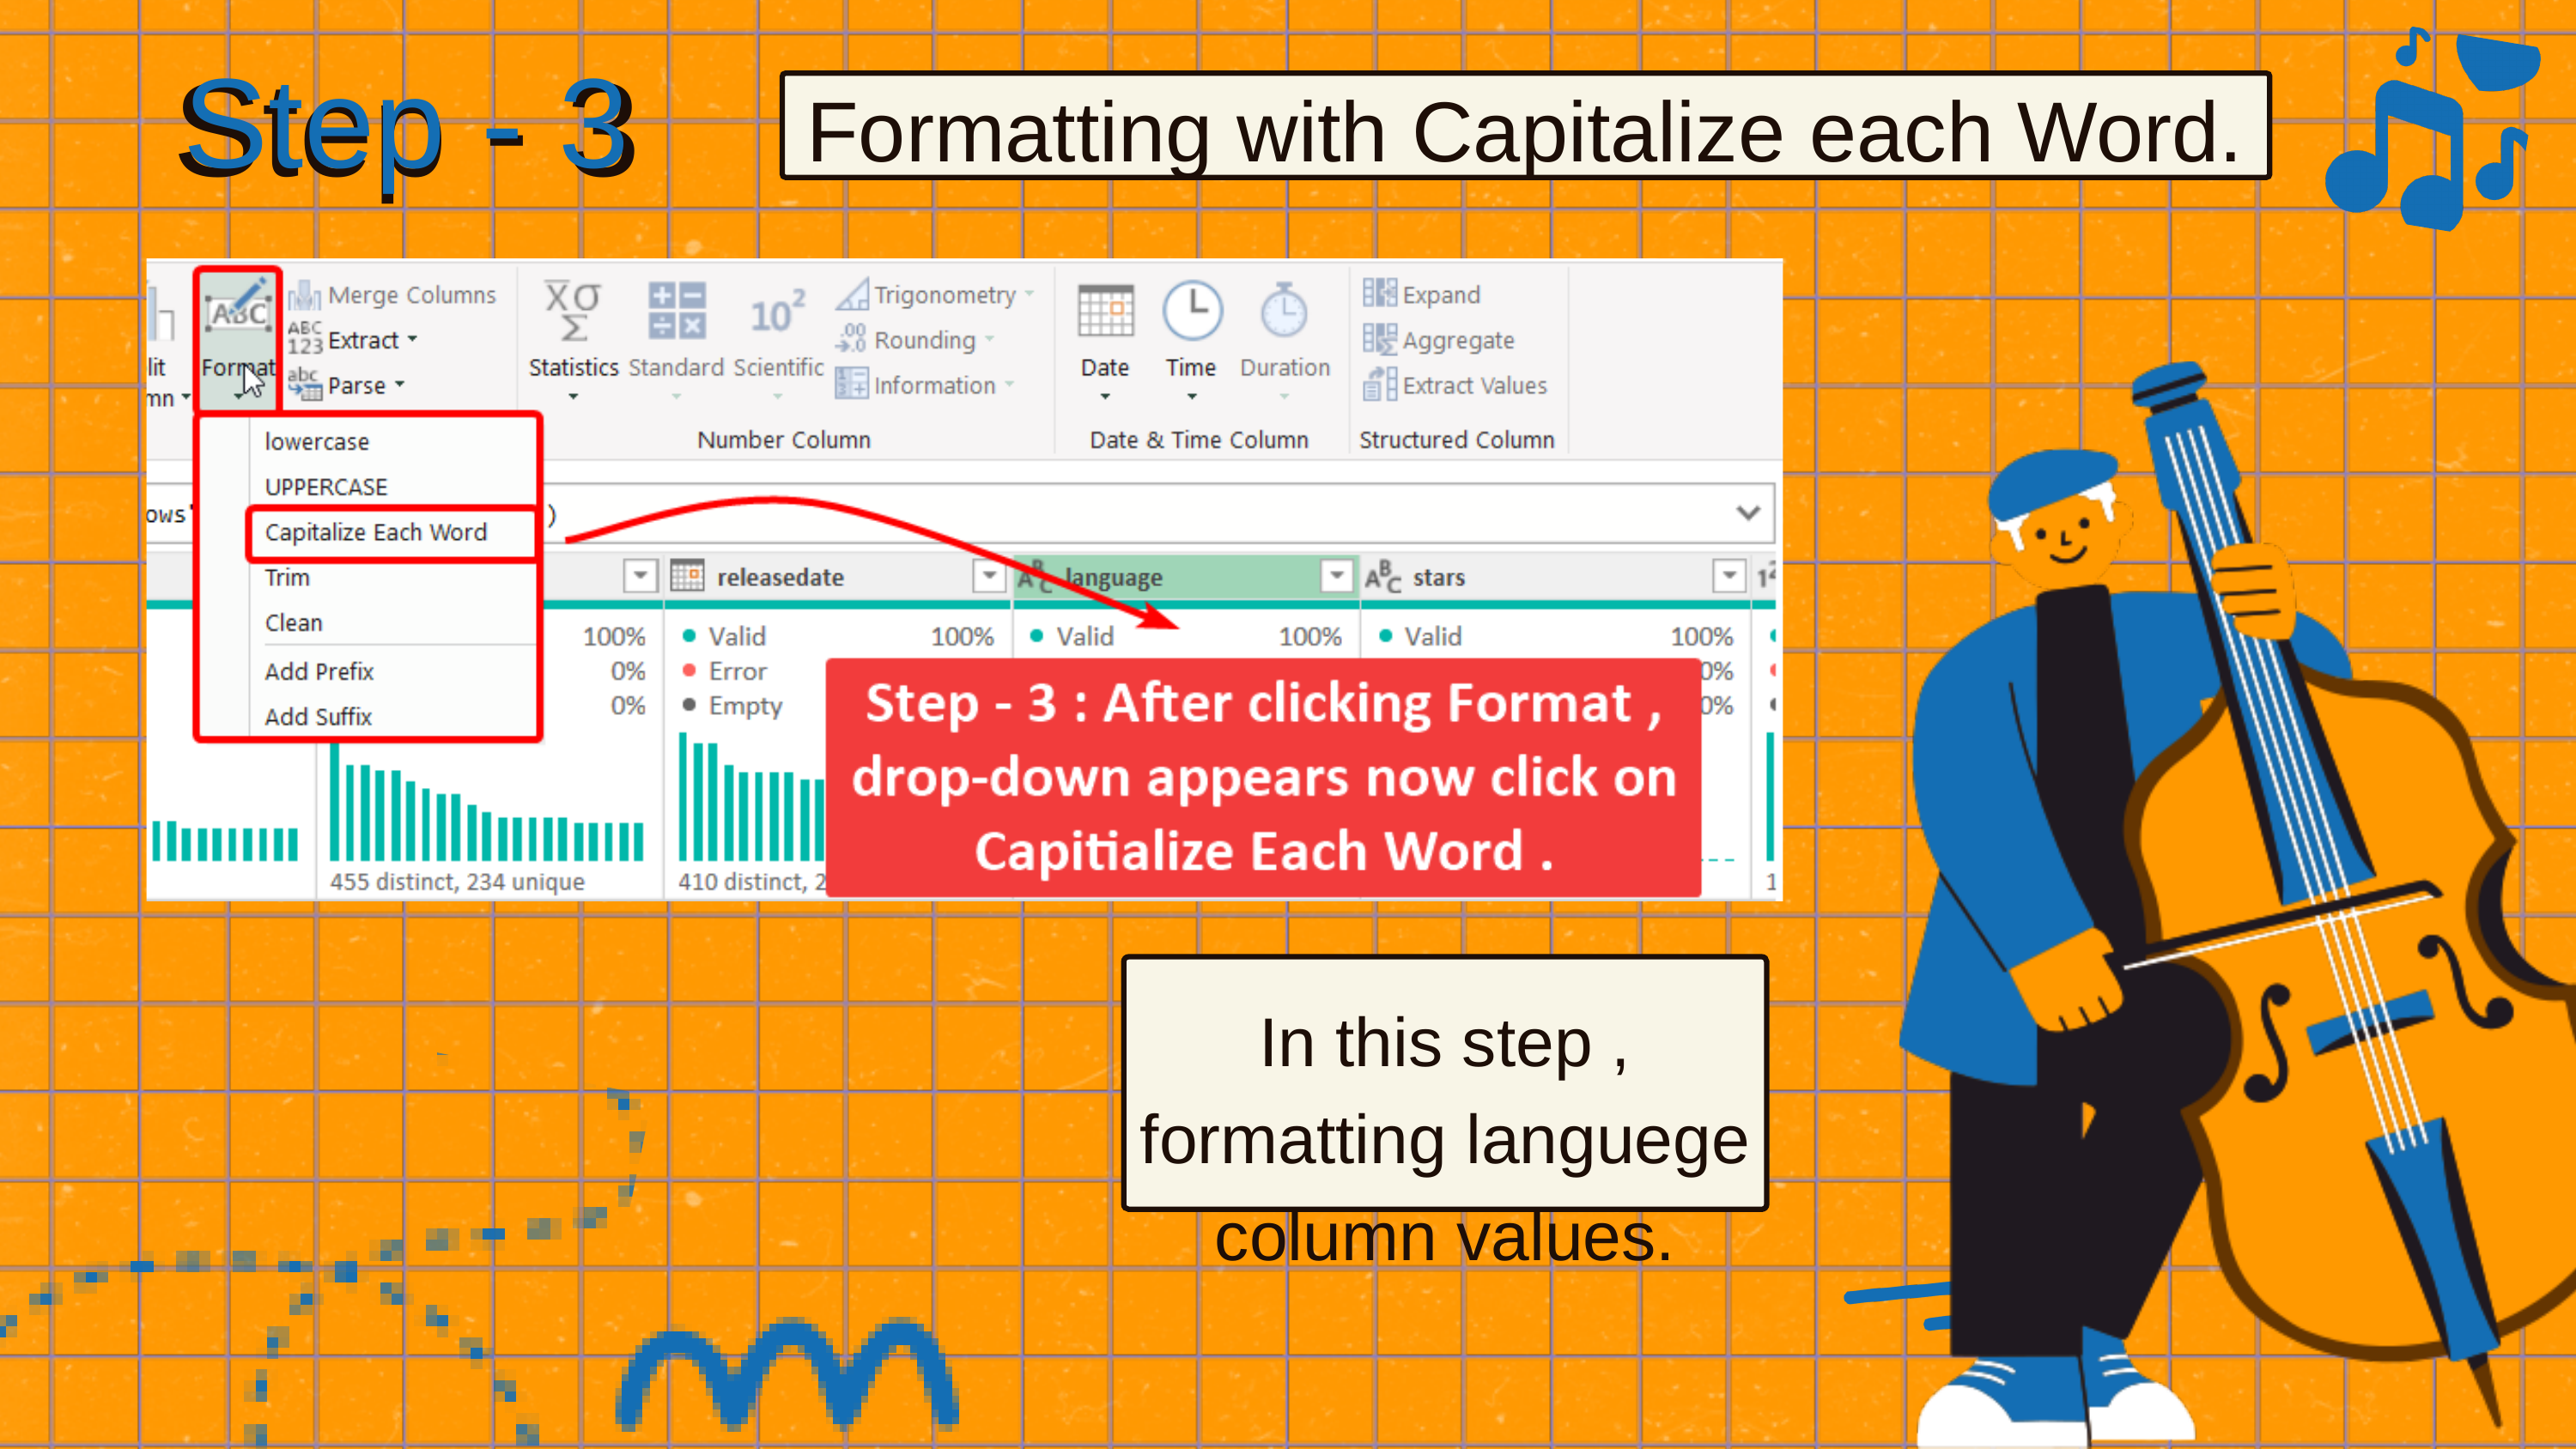

Step - 3
Step - 3
Formatting with Capitalize each Word.

In this step , formatting languege column values.